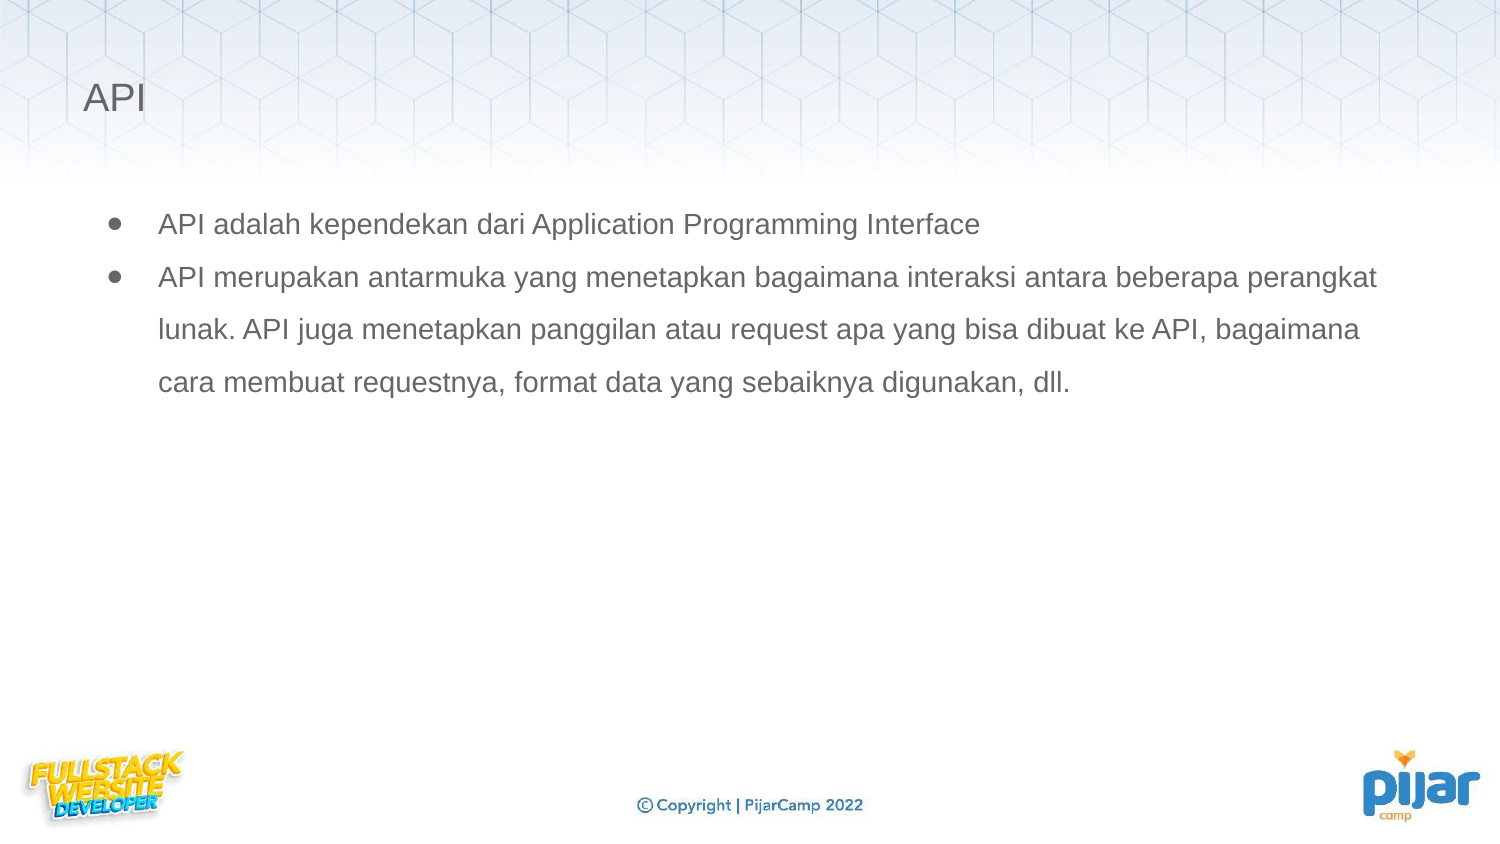

API
API adalah kependekan dari Application Programming Interface
API merupakan antarmuka yang menetapkan bagaimana interaksi antara beberapa perangkat lunak. API juga menetapkan panggilan atau request apa yang bisa dibuat ke API, bagaimana cara membuat requestnya, format data yang sebaiknya digunakan, dll.